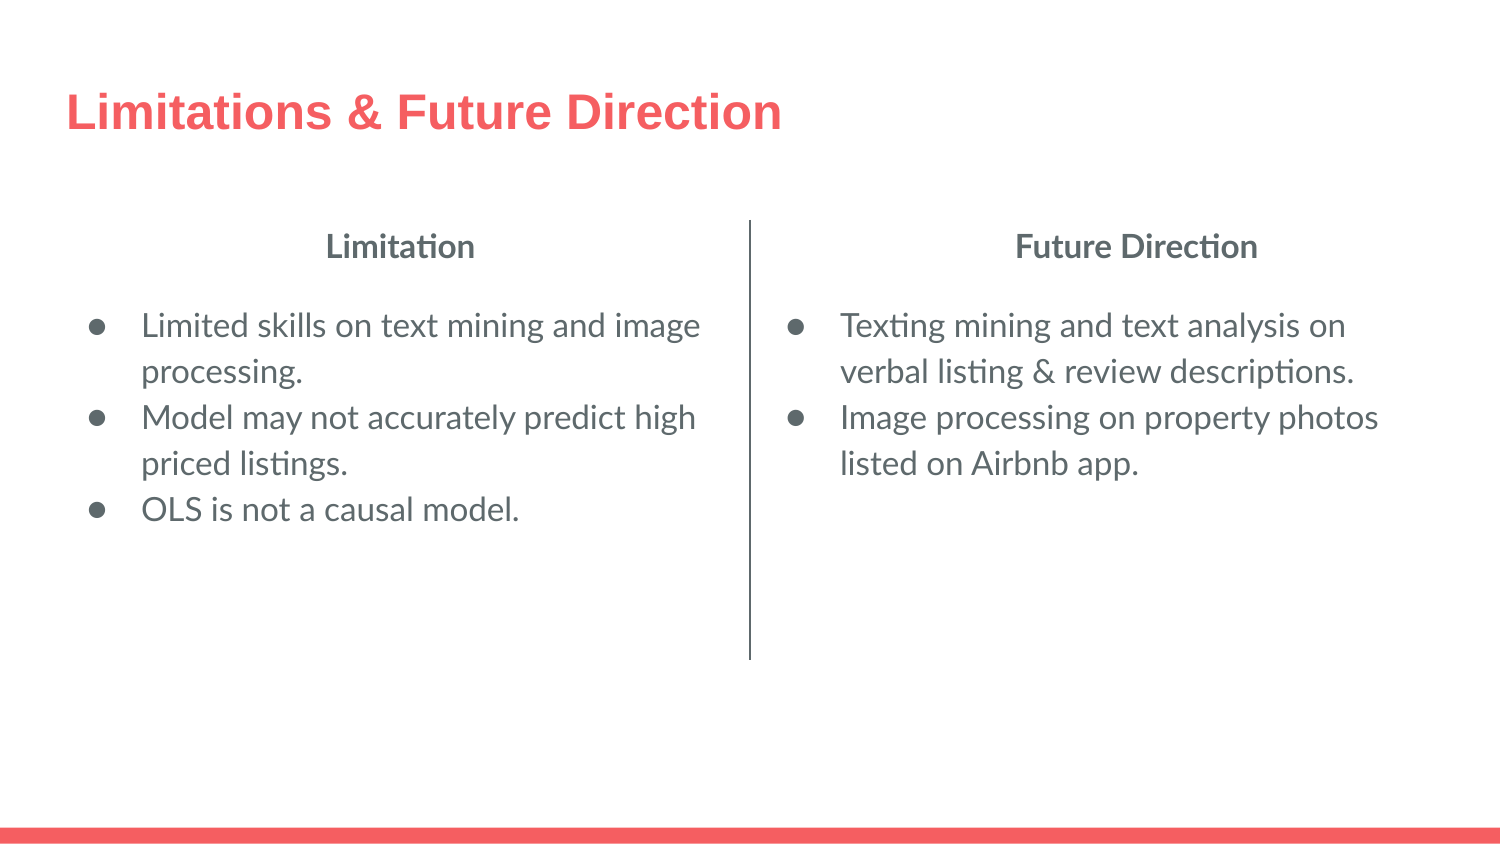

# Limitations & Future Direction
Limitation
Limited skills on text mining and image processing.
Model may not accurately predict high priced listings.
OLS is not a causal model.
Future Direction
Texting mining and text analysis on verbal listing & review descriptions.
Image processing on property photos listed on Airbnb app.